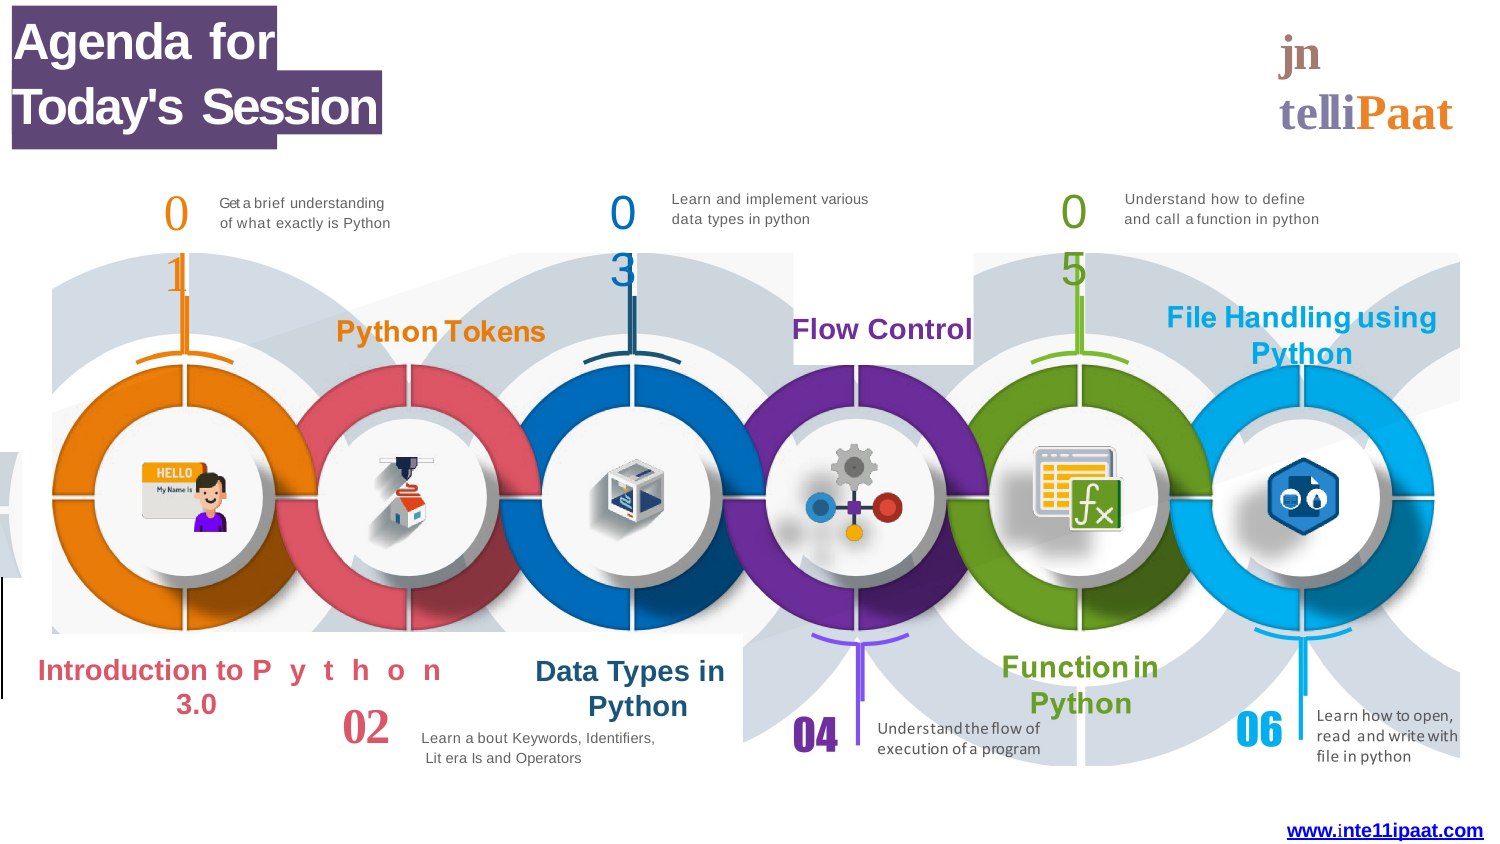

# Agenda for
jn	telliPaat
Today's Session
01
05
03
Learn and implement various  data types in python
Understand how to define  and call a function in python
Get a brief understanding  of what exactly is Python

Flow Control

Introduction to Python
3.0
Data Types in  Python
02	Learn a bout Keywords, Identifiers,  Lit era Is and Operators
www.inte11ipaat.com